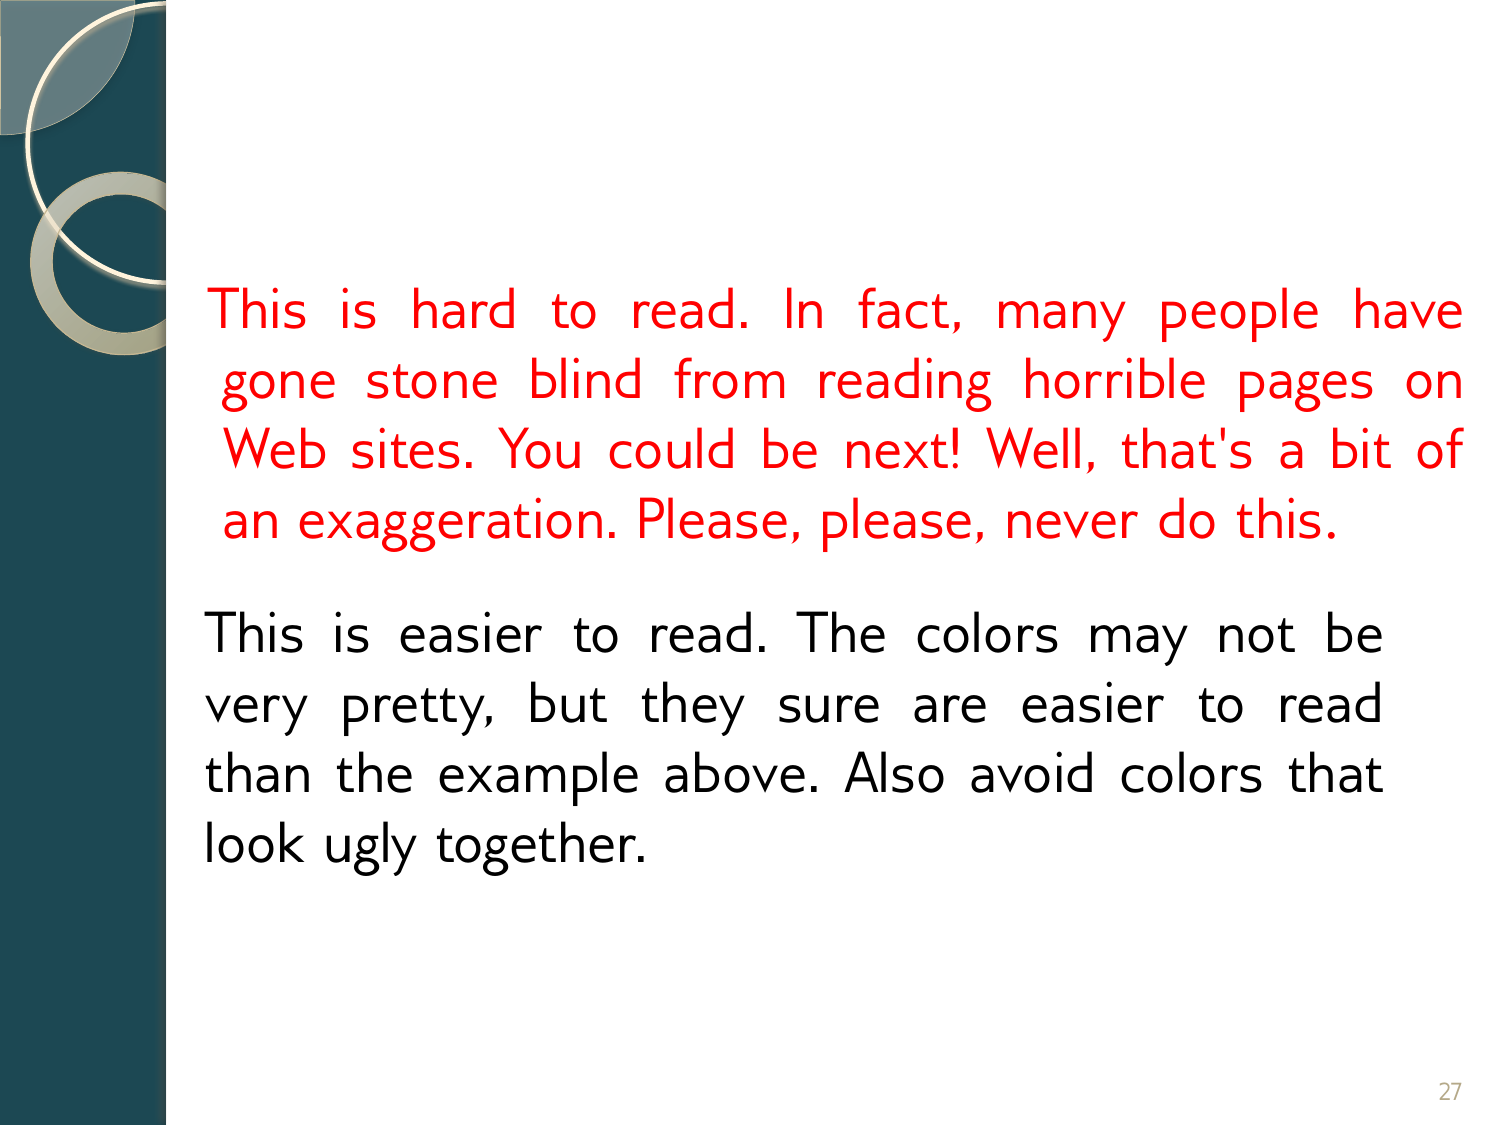

#
This is hard to read. In fact, many people have gone stone blind from reading horrible pages on Web sites. You could be next! Well, that's a bit of an exaggeration. Please, please, never do this.
This is easier to read. The colors may not be very pretty, but they sure are easier to read than the example above. Also avoid colors that look ugly together.
27